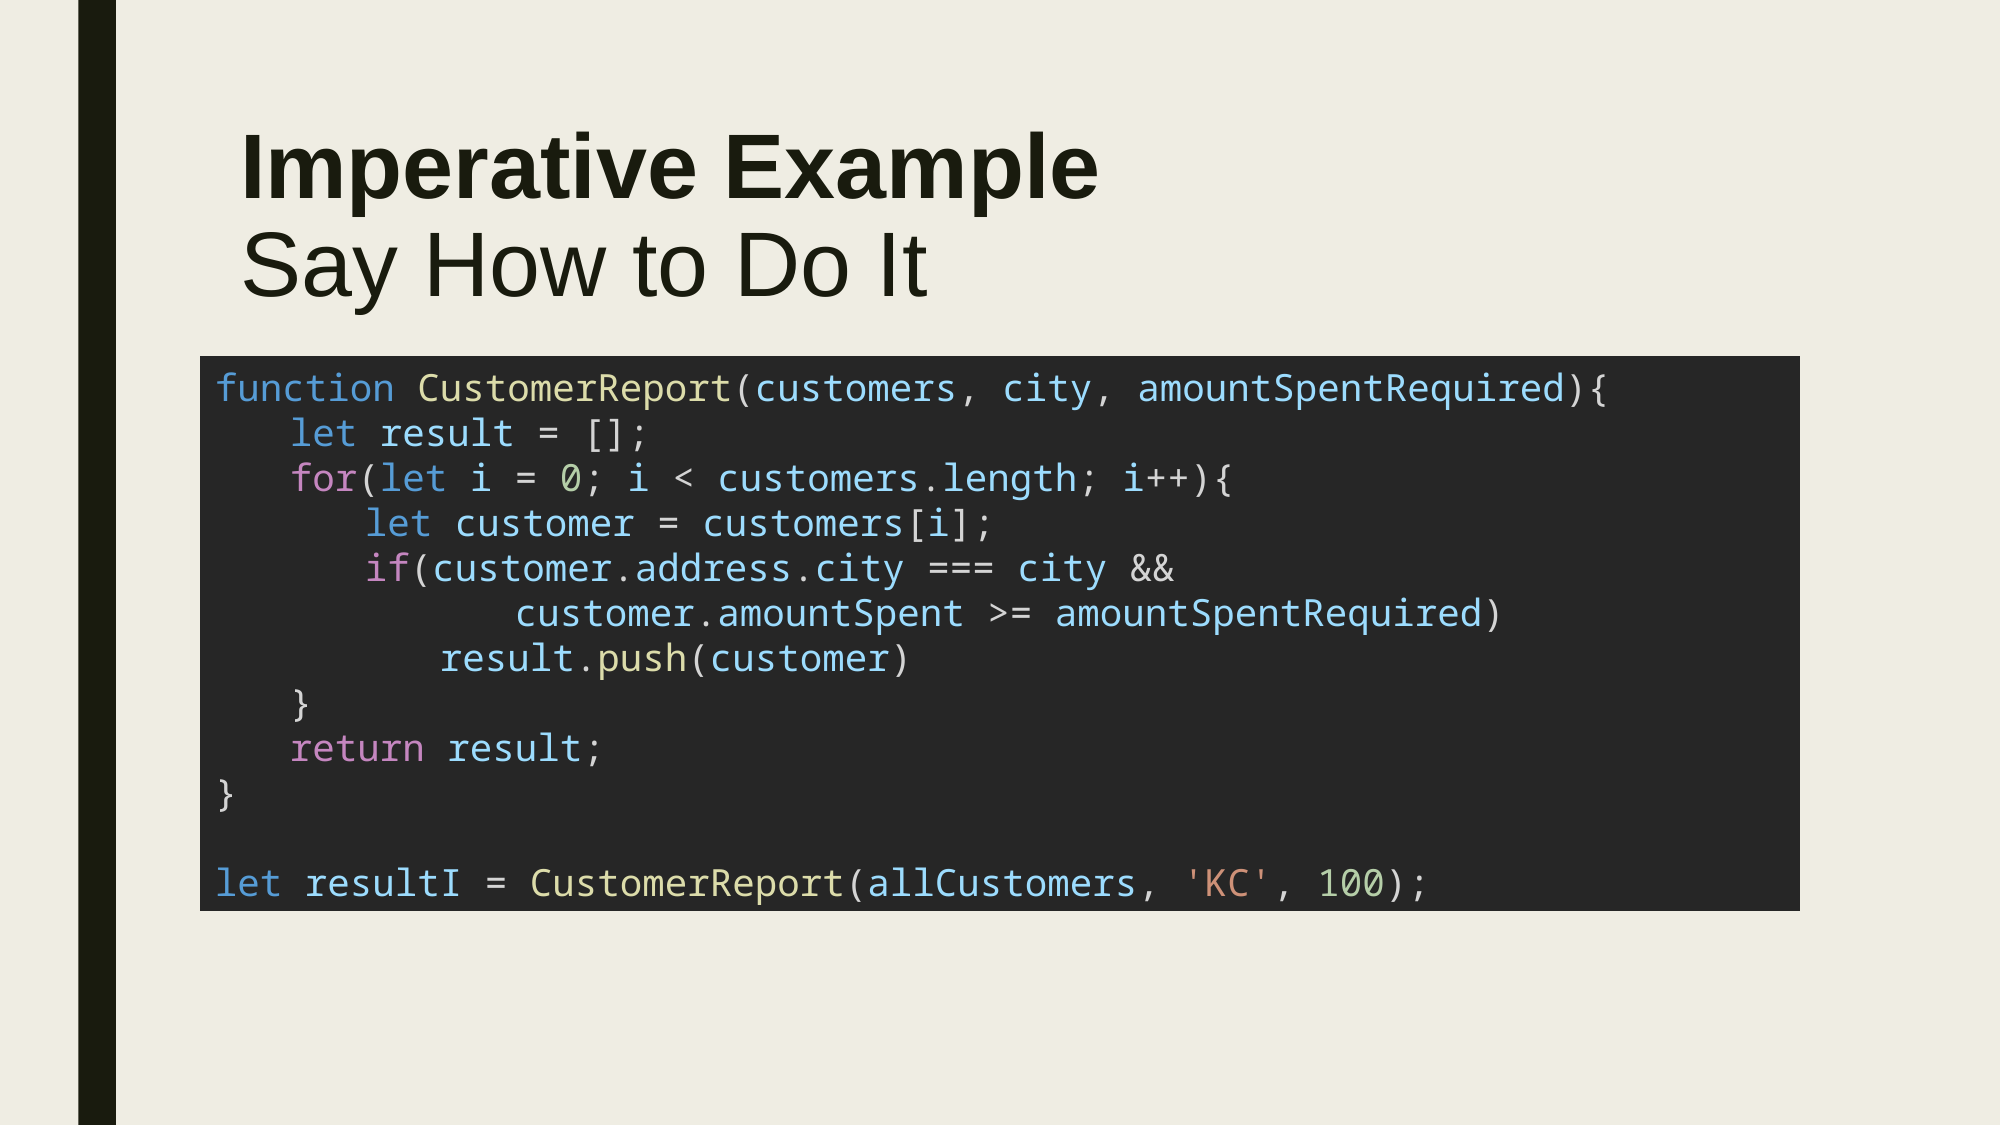

# Imperative Example Say How to Do It
function CustomerReport(customers, city, amountSpentRequired){
let result = [];
for(let i = 0; i < customers.length; i++){
let customer = customers[i];
if(customer.address.city === city &&
	customer.amountSpent >= amountSpentRequired)
result.push(customer)
}
return result;
}
let resultI = CustomerReport(allCustomers, 'KC', 100);